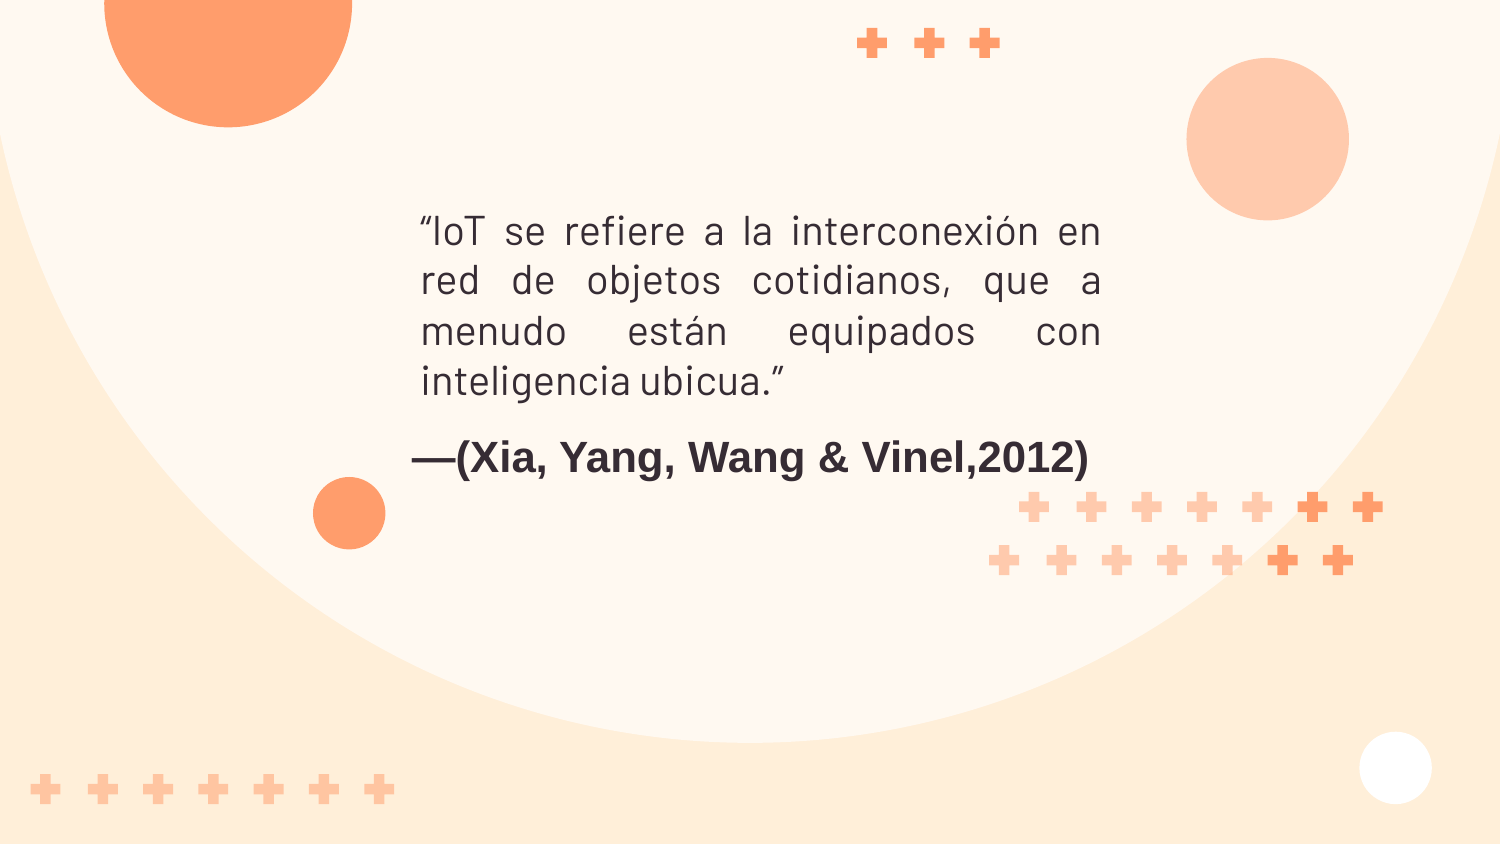

“IoT se refiere a la interconexión en red de objetos cotidianos, que a menudo están equipados con inteligencia ubicua.”

# —(Xia, Yang, Wang & Vinel,2012)